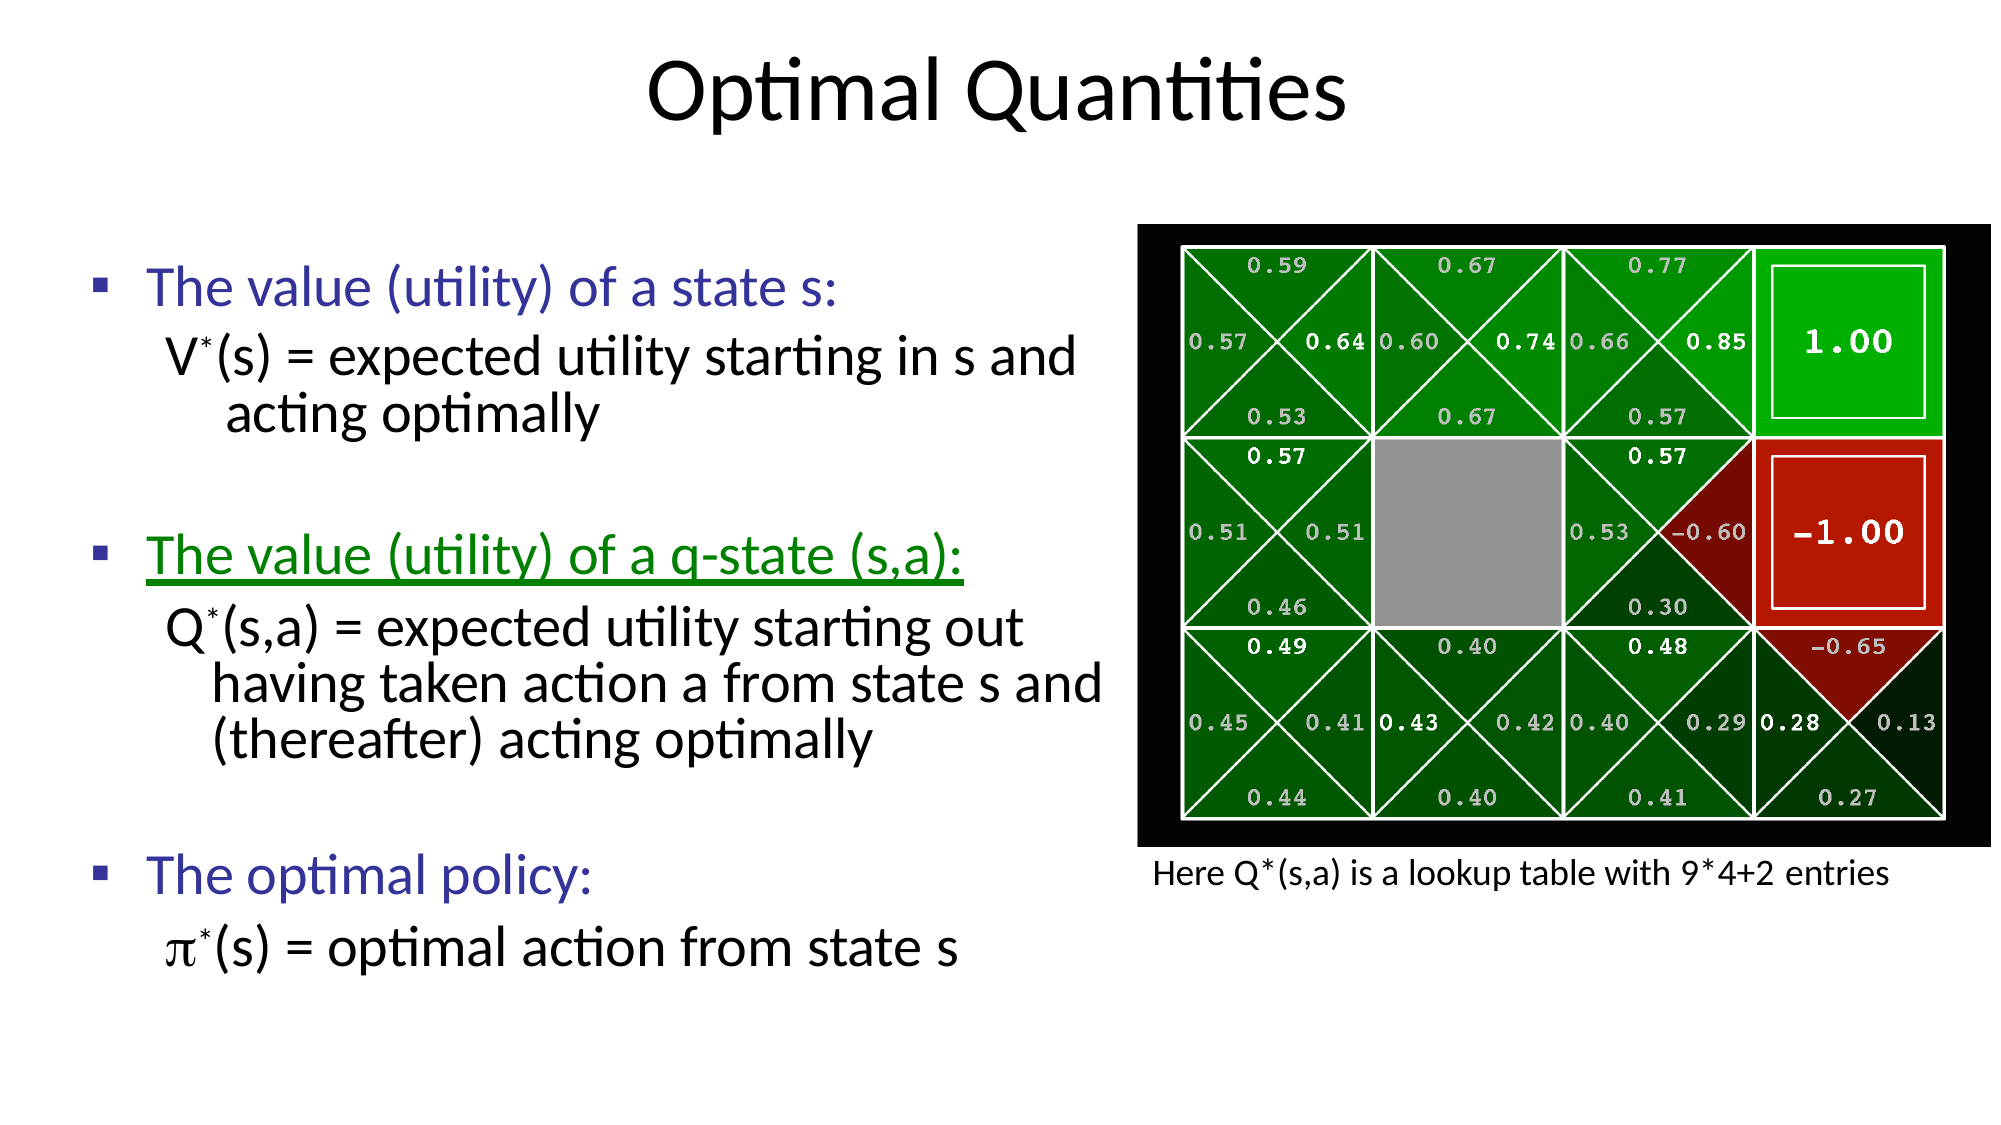

# Optimal Quantities

The value (utility) of a state s:
V*(s) = expected utility starting in s and  acting optimally

The value (utility) of a q-state (s,a):
Q*(s,a) = expected utility starting out  having taken action a from state s and  (thereafter) acting optimally
The optimal policy:
π*(s) = optimal action from state s
Here Q*(s,a) is a lookup table with 9*4+2 entries